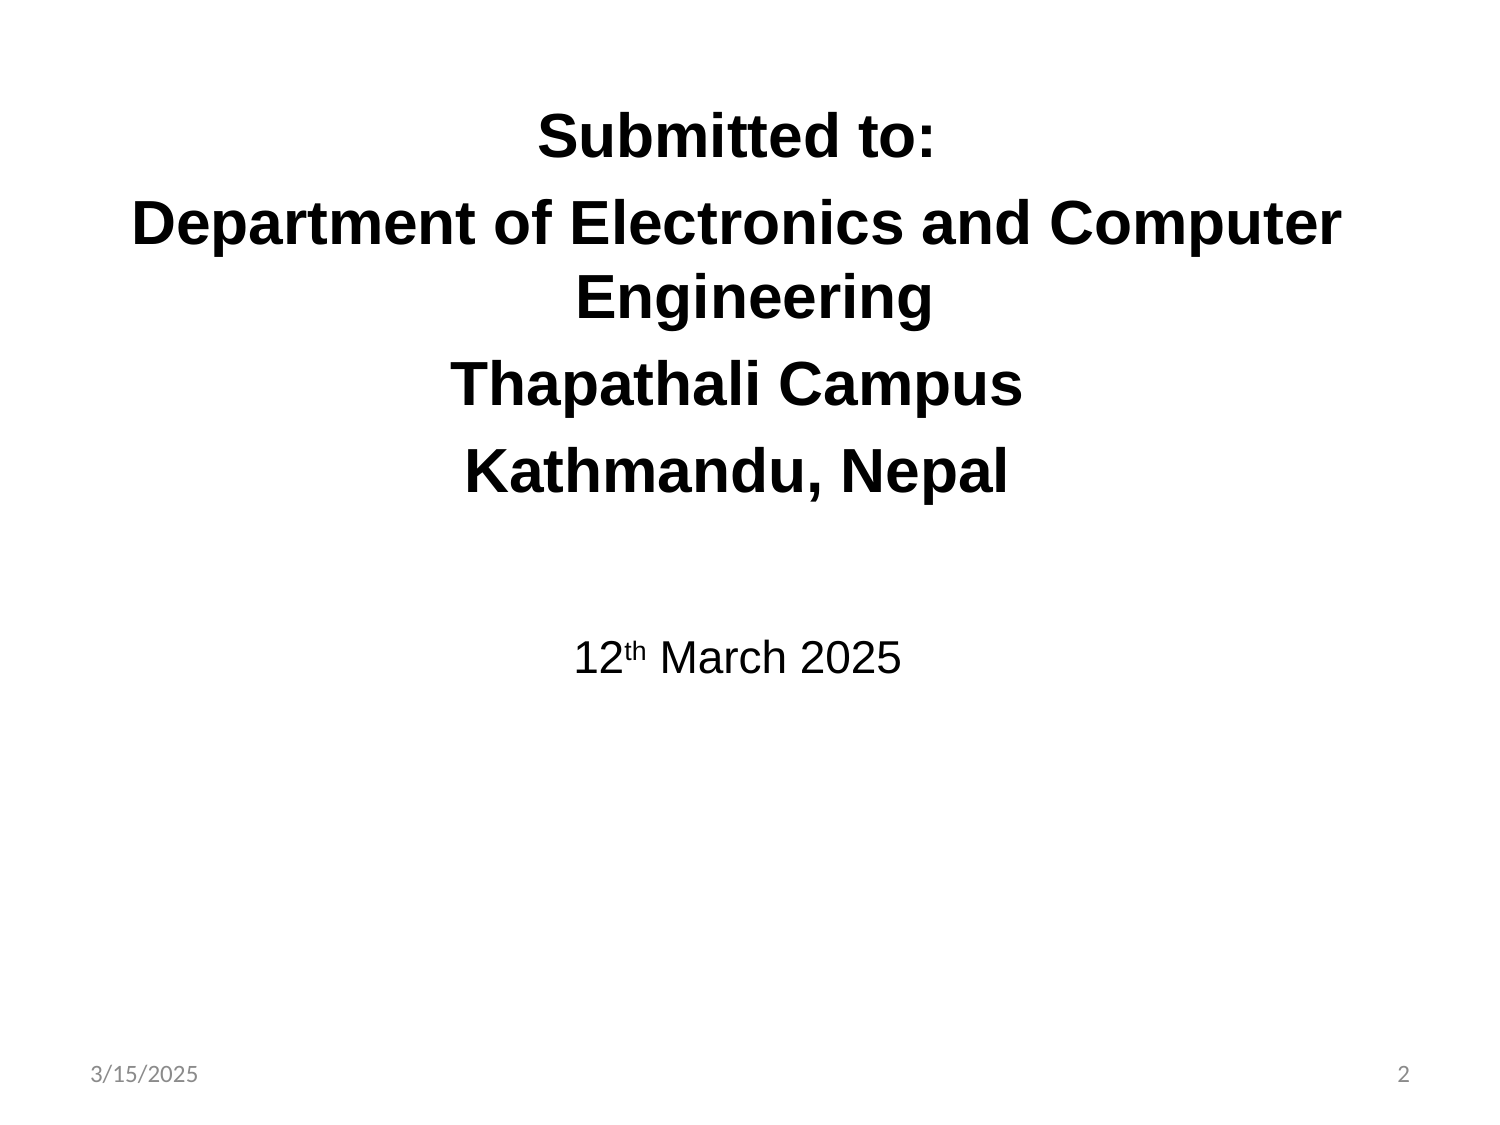

#
Submitted to:
Department of Electronics and Computer Engineering
Thapathali Campus
Kathmandu, Nepal

12th March 2025

3/15/2025
2